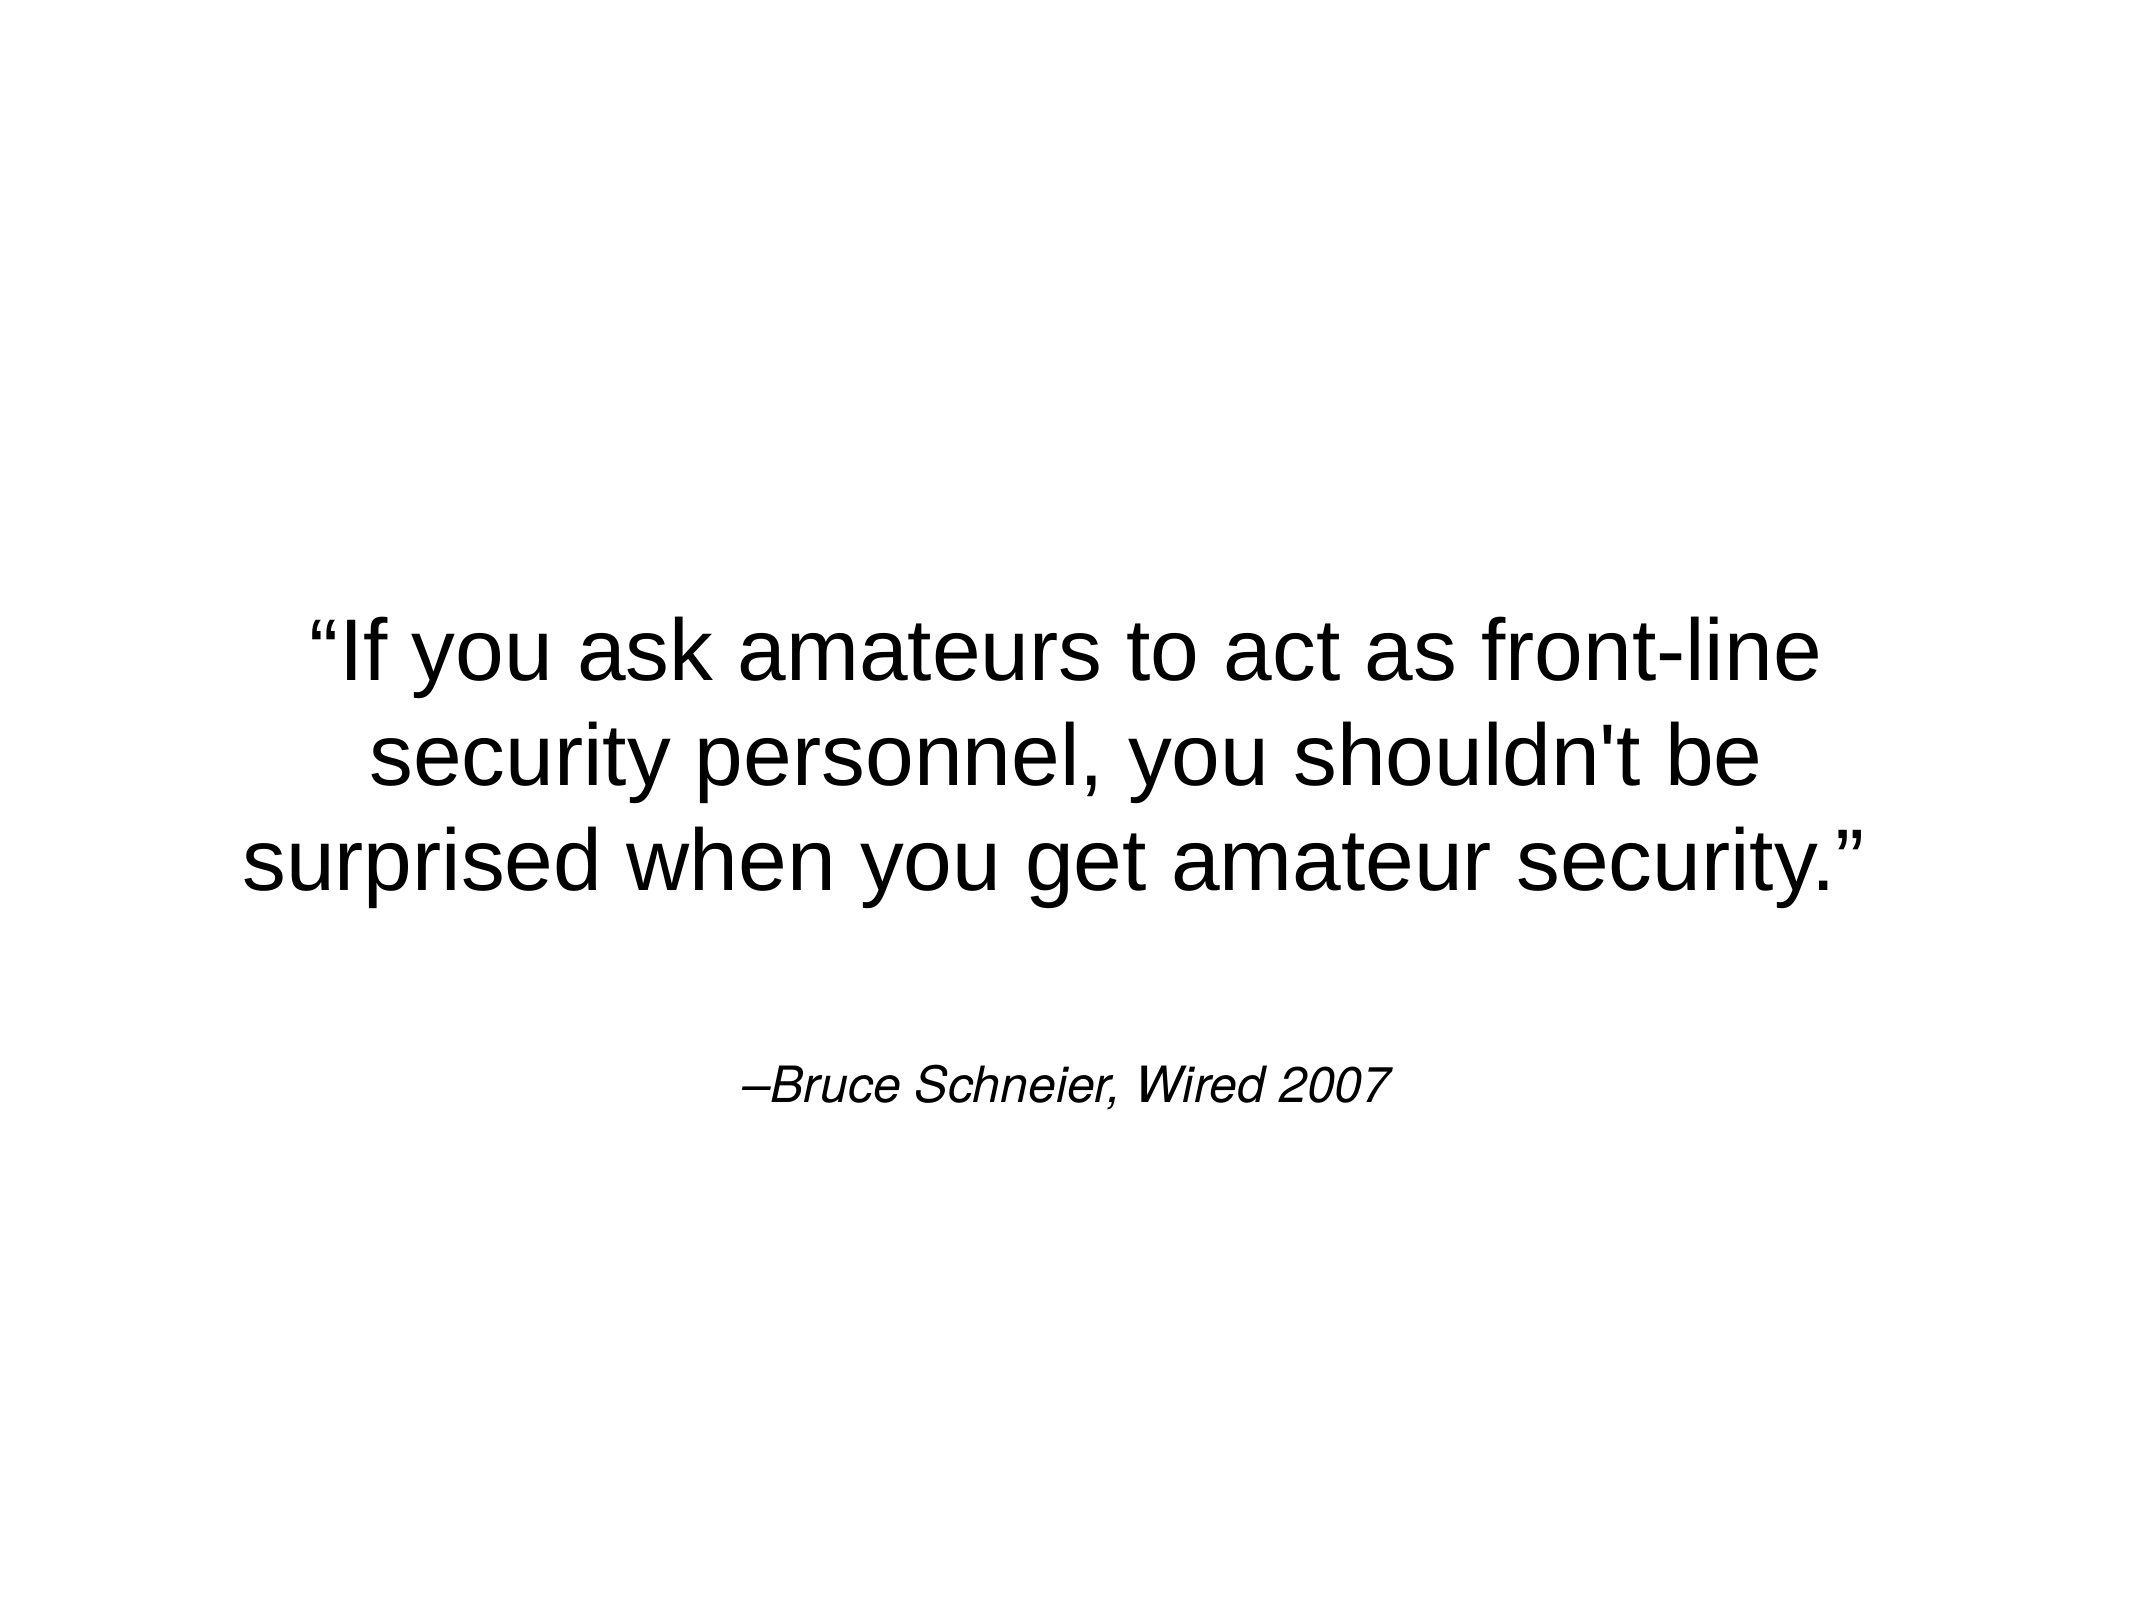

“If you ask amateurs to act as front-line security personnel, you shouldn't be surprised when you get amateur security.”
–Bruce Schneier, Wired 2007